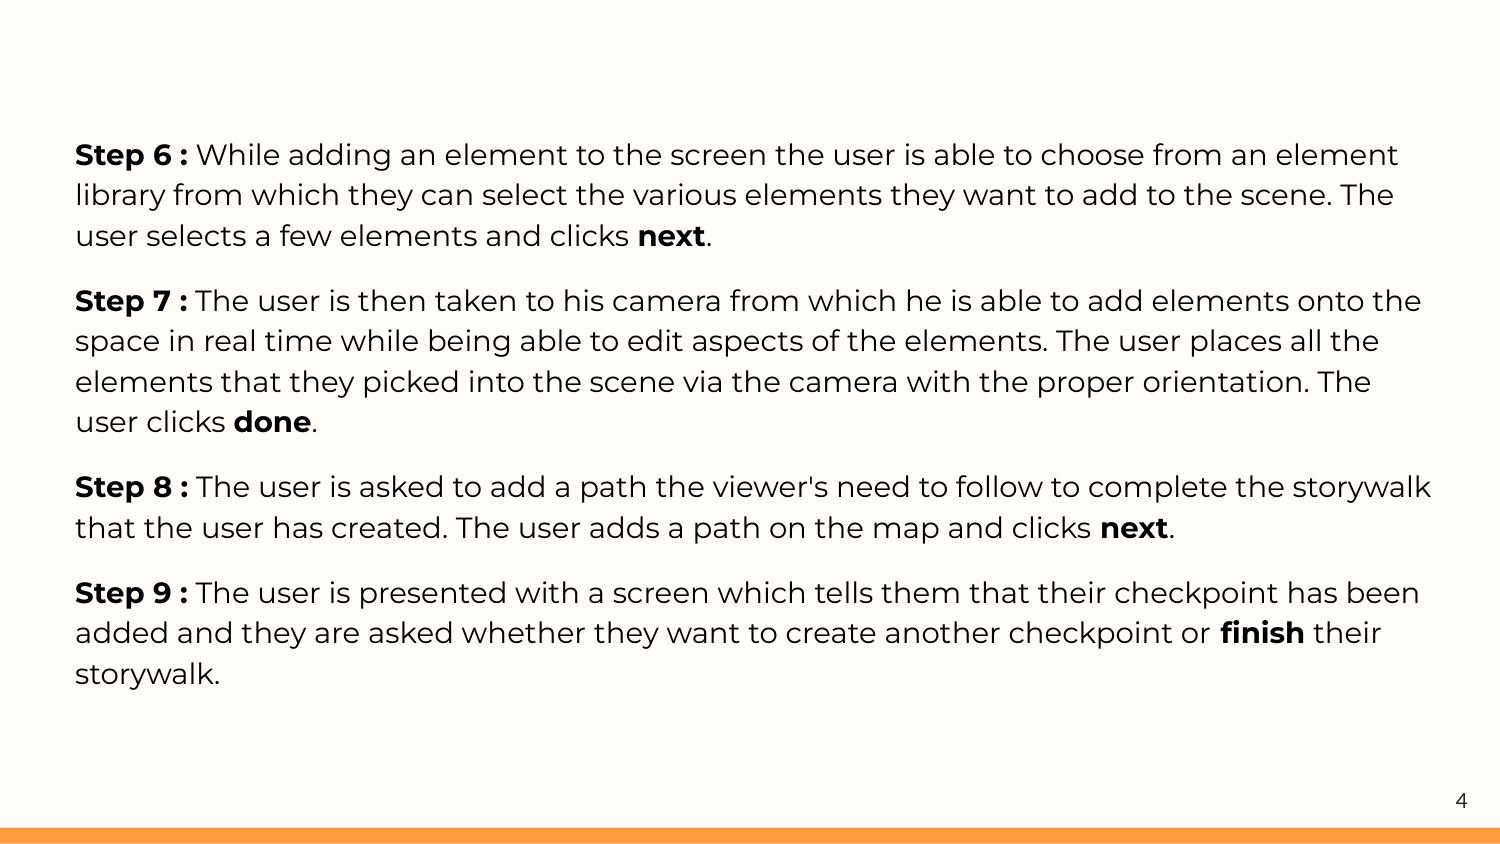

Step 6 : While adding an element to the screen the user is able to choose from an element library from which they can select the various elements they want to add to the scene. The user selects a few elements and clicks next.
Step 7 : The user is then taken to his camera from which he is able to add elements onto the space in real time while being able to edit aspects of the elements. The user places all the elements that they picked into the scene via the camera with the proper orientation. The user clicks done.
Step 8 : The user is asked to add a path the viewer's need to follow to complete the storywalk that the user has created. The user adds a path on the map and clicks next.
Step 9 : The user is presented with a screen which tells them that their checkpoint has been added and they are asked whether they want to create another checkpoint or finish their storywalk.

4